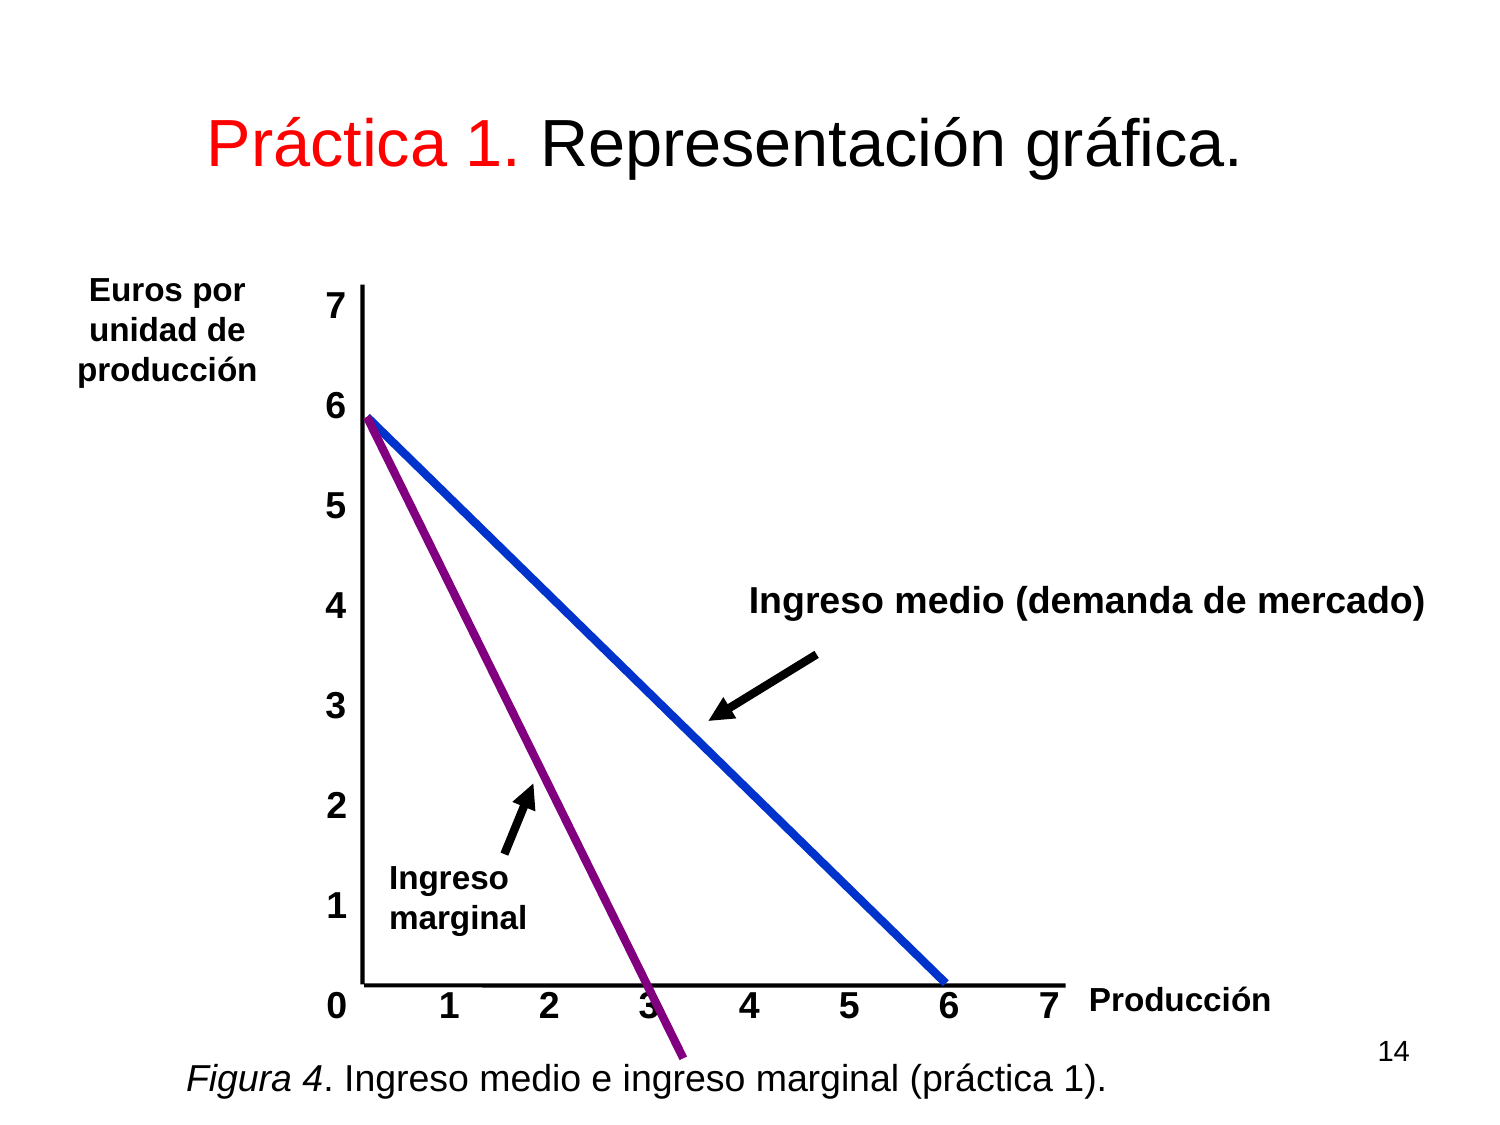

# Práctica 1. Representación gráfica.
Euros por
unidad de
producción
7

6

Ingreso medio (demanda de mercado)

Ingreso
marginal
5
4
3
2
1
Producción
0
1
2
3
4
5
6
7

14
Figura 4. Ingreso medio e ingreso marginal (práctica 1).